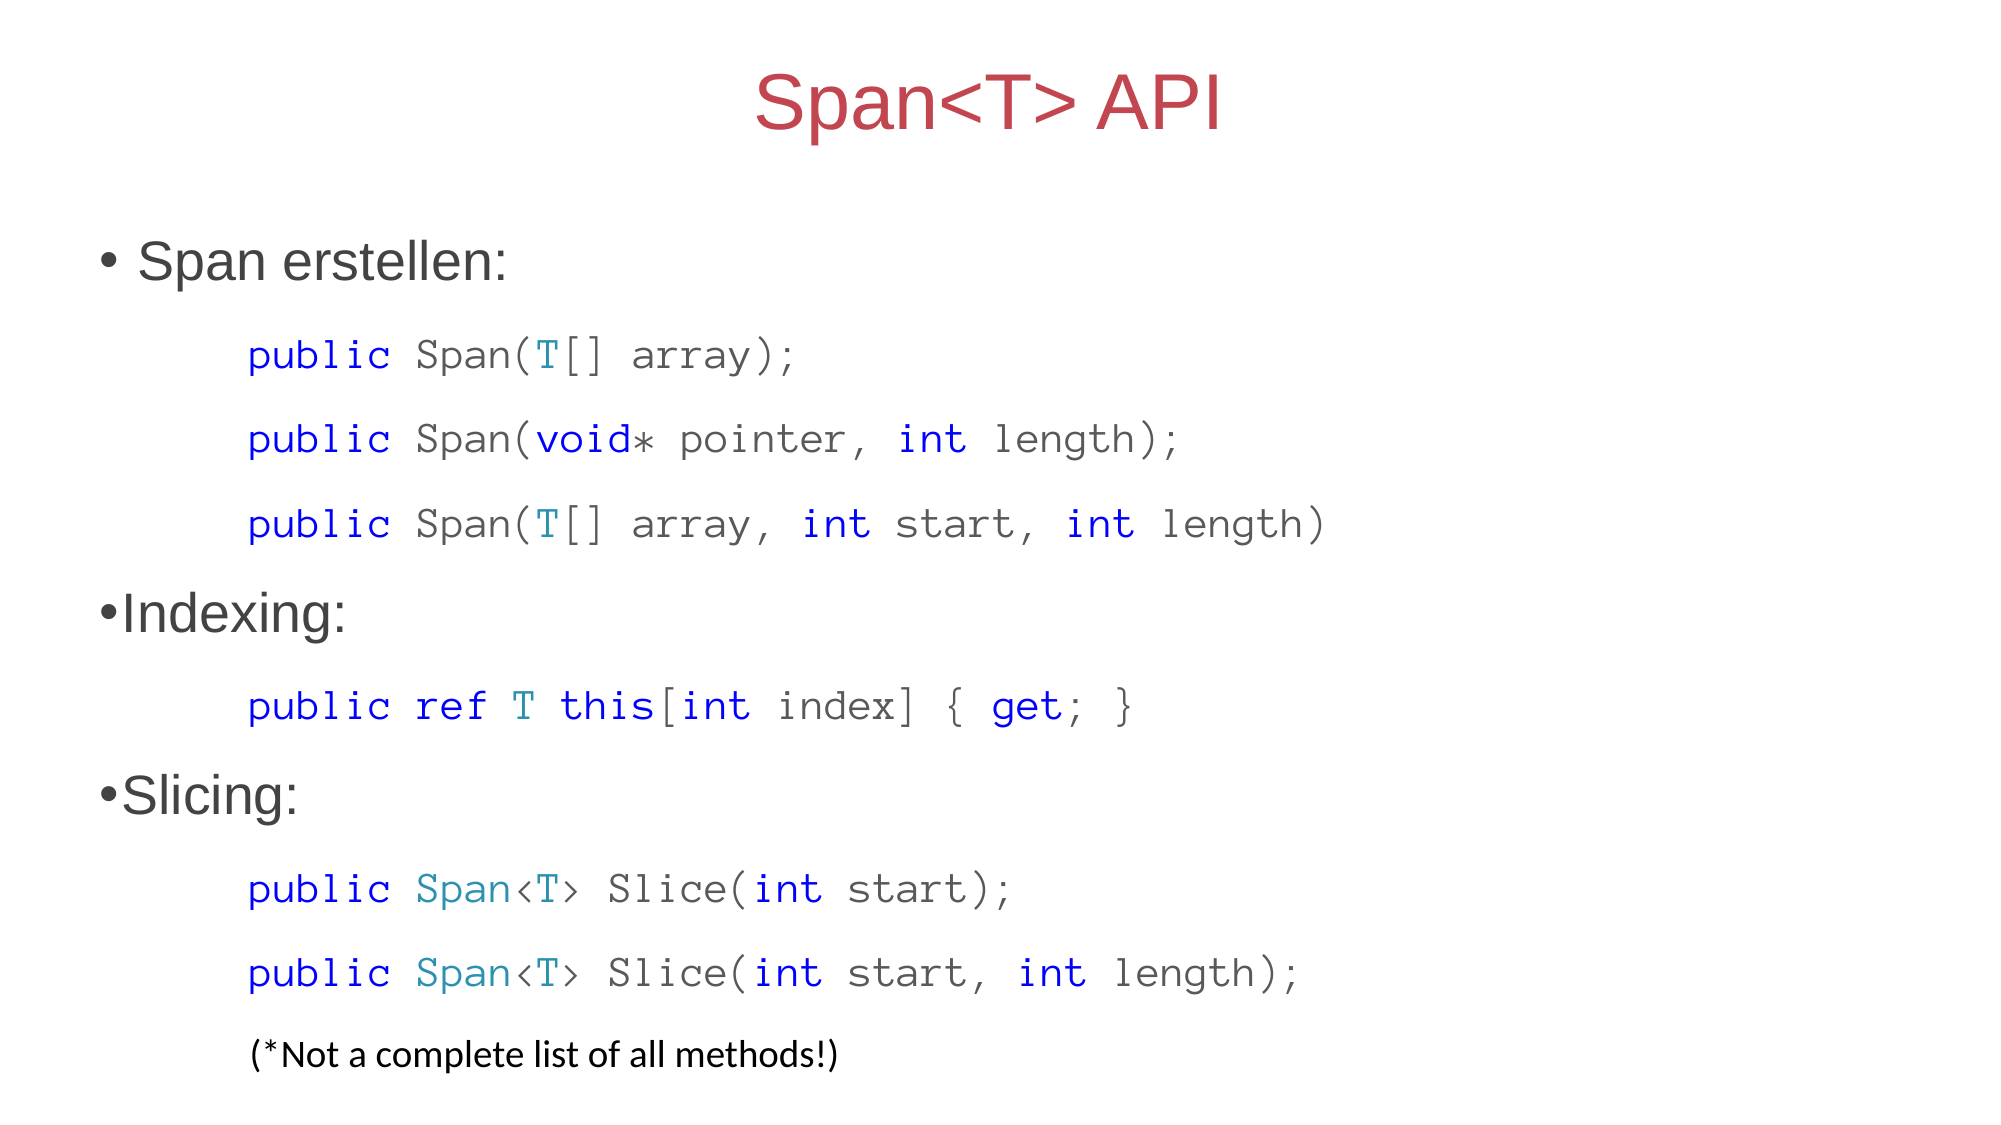

# Span<T> API
Span erstellen:
	public Span(T[] array);
	public Span(void* pointer, int length);
	public Span(T[] array, int start, int length)
Indexing:
	public ref T this[int index] { get; }
Slicing:
	public Span<T> Slice(int start);
	public Span<T> Slice(int start, int length);
	(*Not a complete list of all methods!)